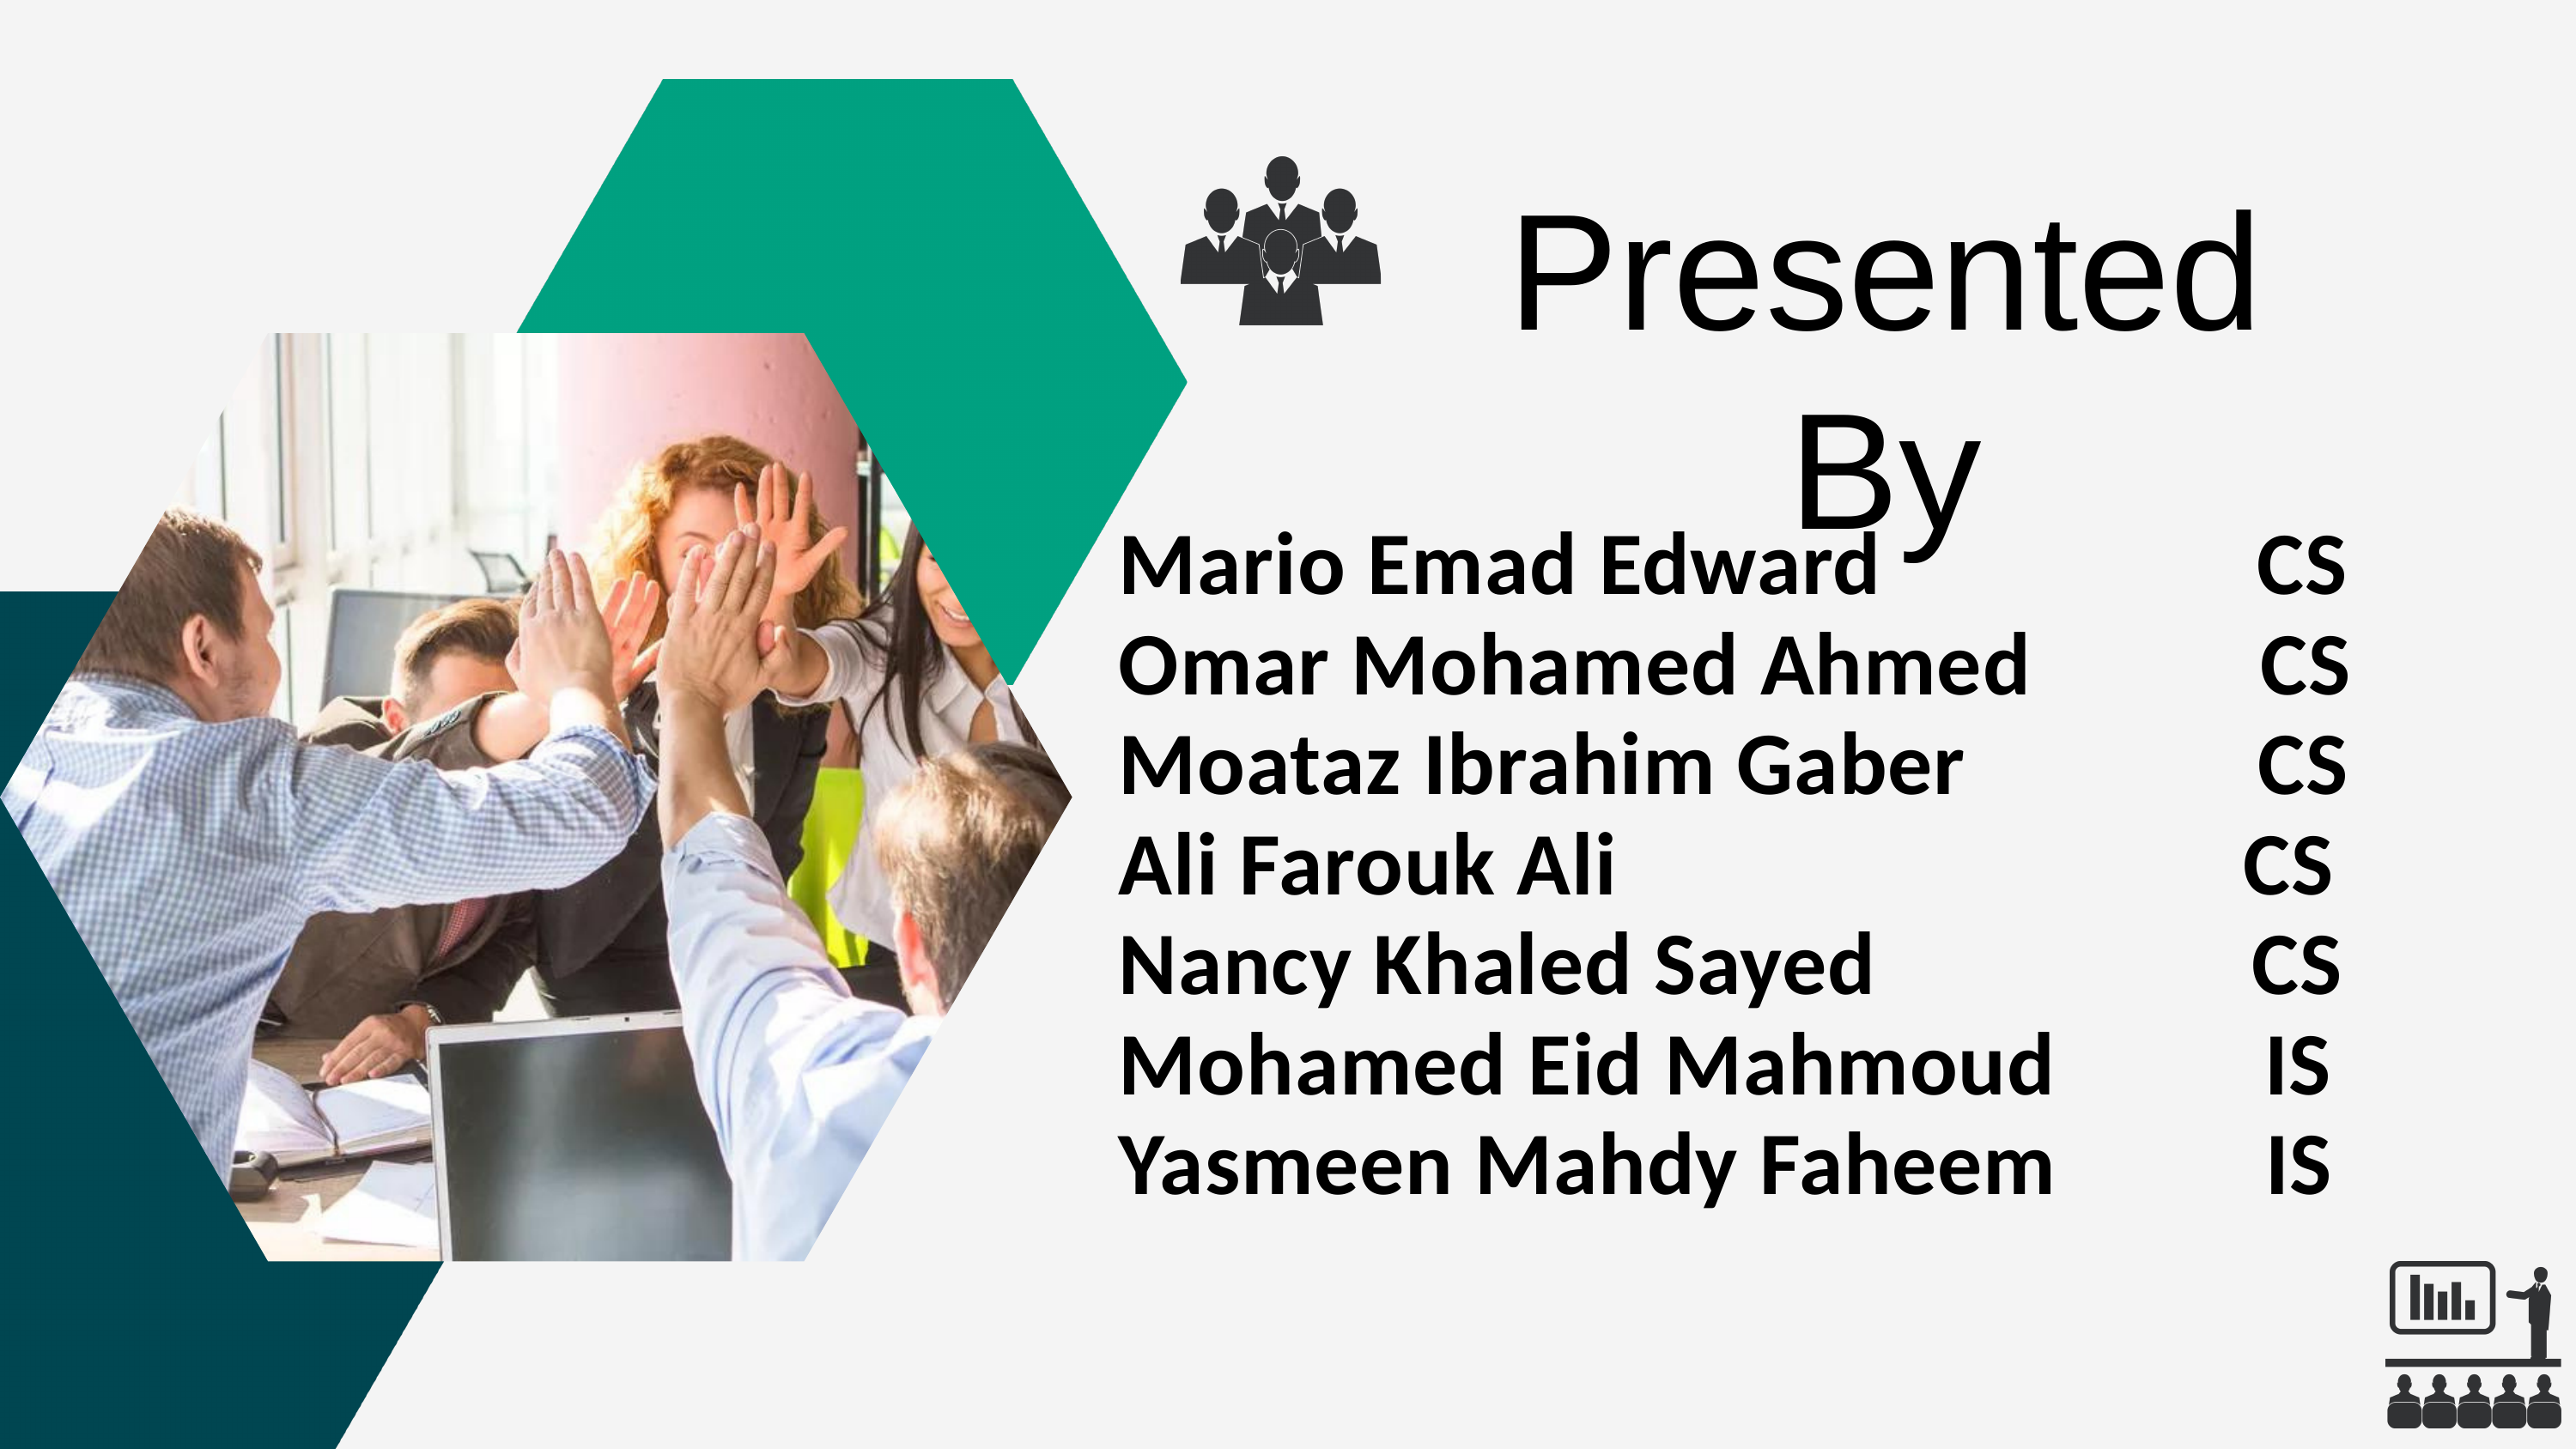

Presented By

Mario Emad Edward                  CS
Omar Mohamed Ahmed           CS
Moataz Ibrahim Gaber              CS
Ali Farouk Ali                              CS
Nancy Khaled Sayed                  CS
Mohamed Eid Mahmoud          IS
Yasmeen Mahdy Faheem          IS